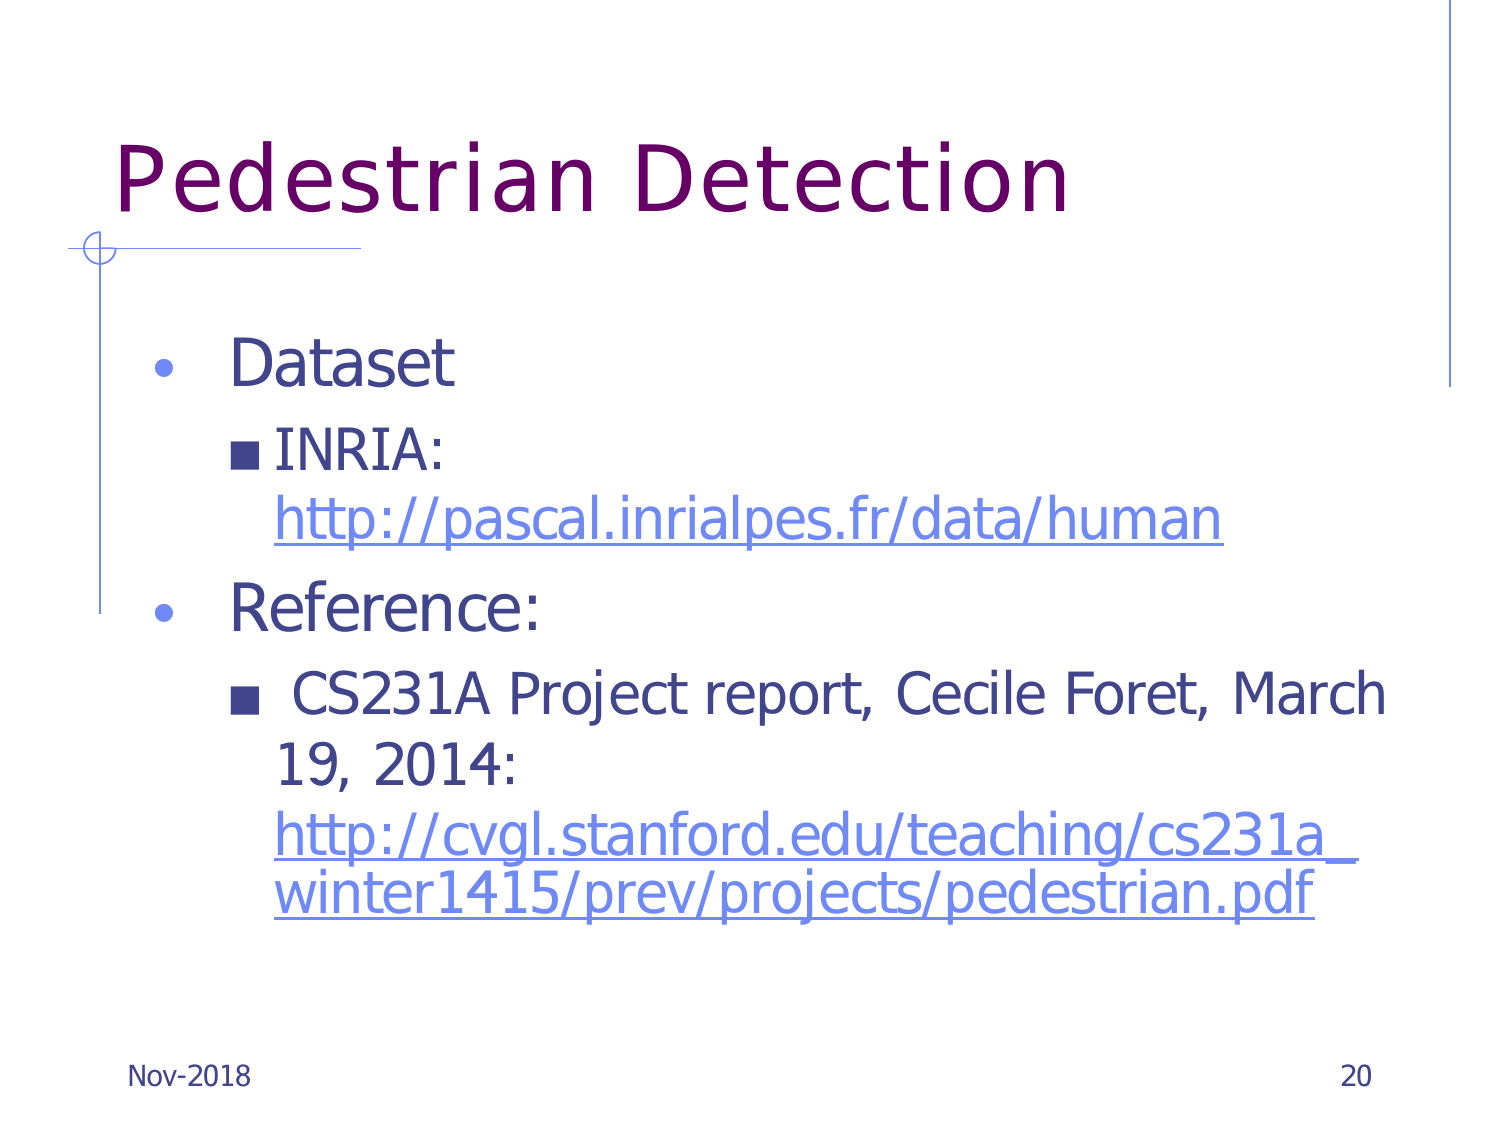

# Pedestrian Detection
 Dataset
INRIA: http://pascal.inrialpes.fr/data/human
 Reference:
 CS231A Project report, Cecile Foret, March 19, 2014: http://cvgl.stanford.edu/teaching/cs231a_winter1415/prev/projects/pedestrian.pdf
Nov-2018
20